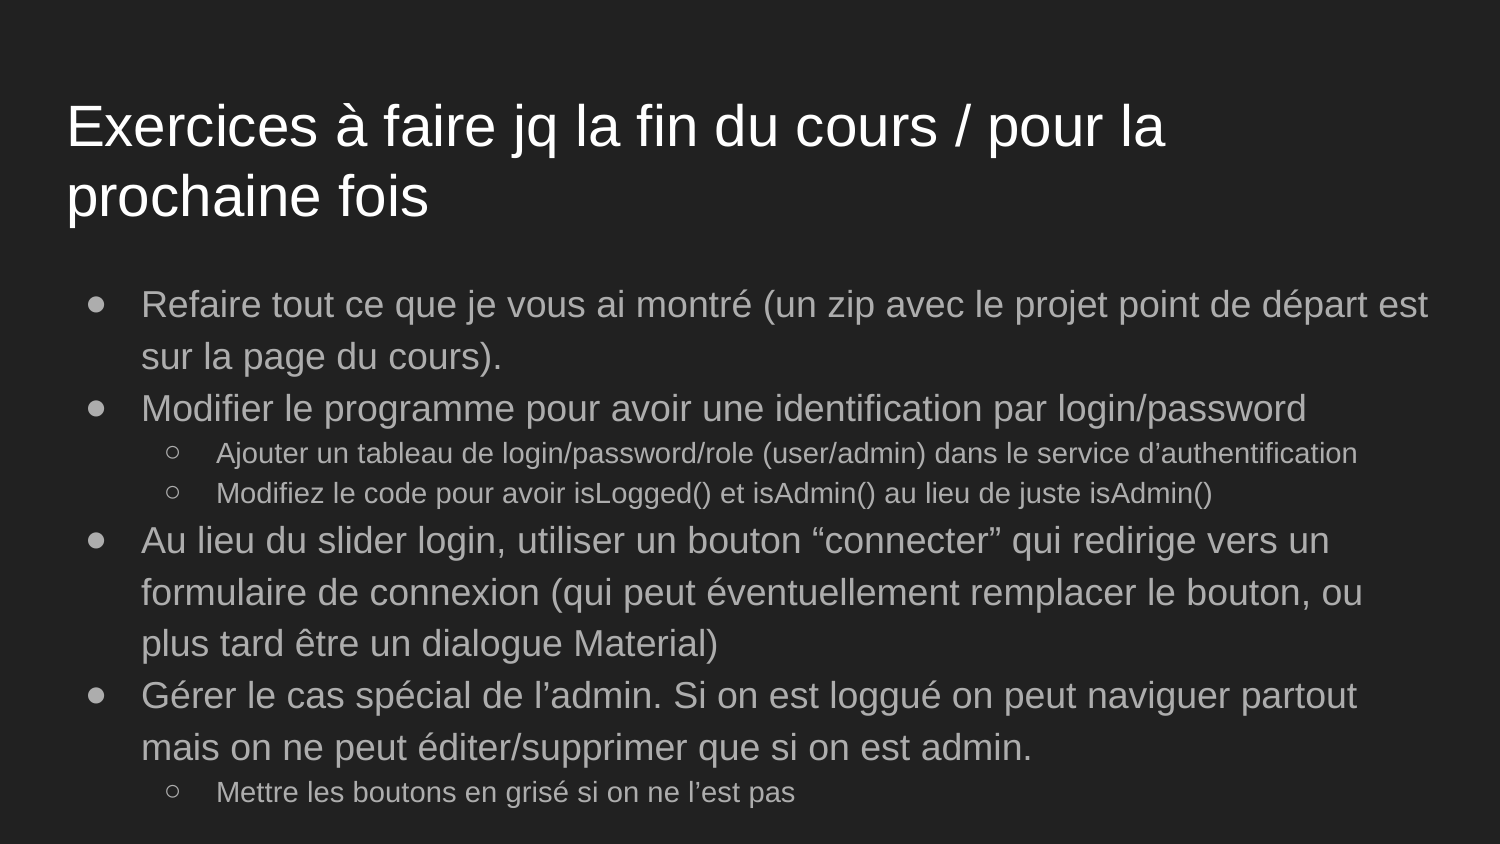

# Exercices à faire jq la fin du cours / pour la prochaine fois
Refaire tout ce que je vous ai montré (un zip avec le projet point de départ est sur la page du cours).
Modifier le programme pour avoir une identification par login/password
Ajouter un tableau de login/password/role (user/admin) dans le service d’authentification
Modifiez le code pour avoir isLogged() et isAdmin() au lieu de juste isAdmin()
Au lieu du slider login, utiliser un bouton “connecter” qui redirige vers un formulaire de connexion (qui peut éventuellement remplacer le bouton, ou plus tard être un dialogue Material)
Gérer le cas spécial de l’admin. Si on est loggué on peut naviguer partout mais on ne peut éditer/supprimer que si on est admin.
Mettre les boutons en grisé si on ne l’est pas